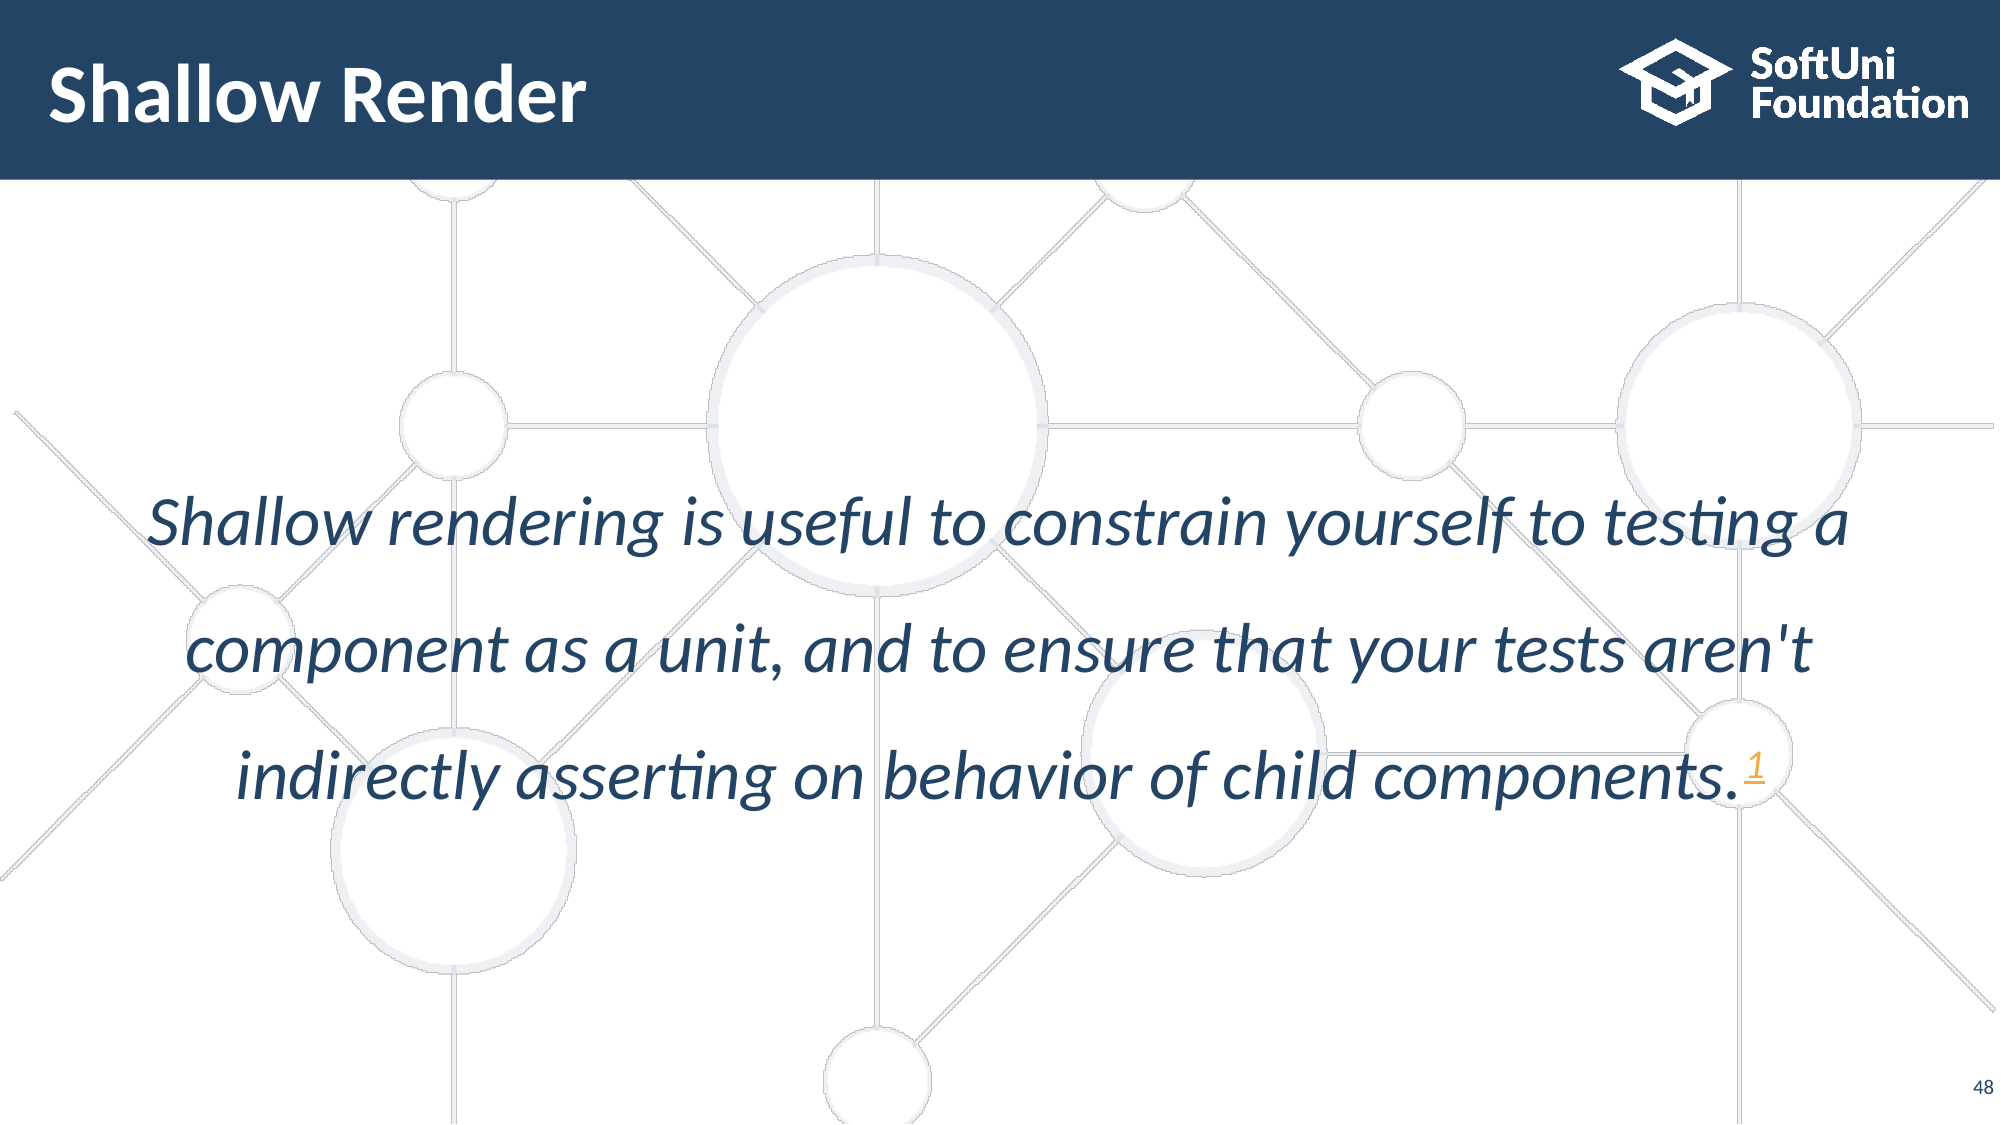

# Shallow Render
Shallow rendering is useful to constrain yourself to testing a component as a unit, and to ensure that your tests aren't indirectly asserting on behavior of child components.1
48